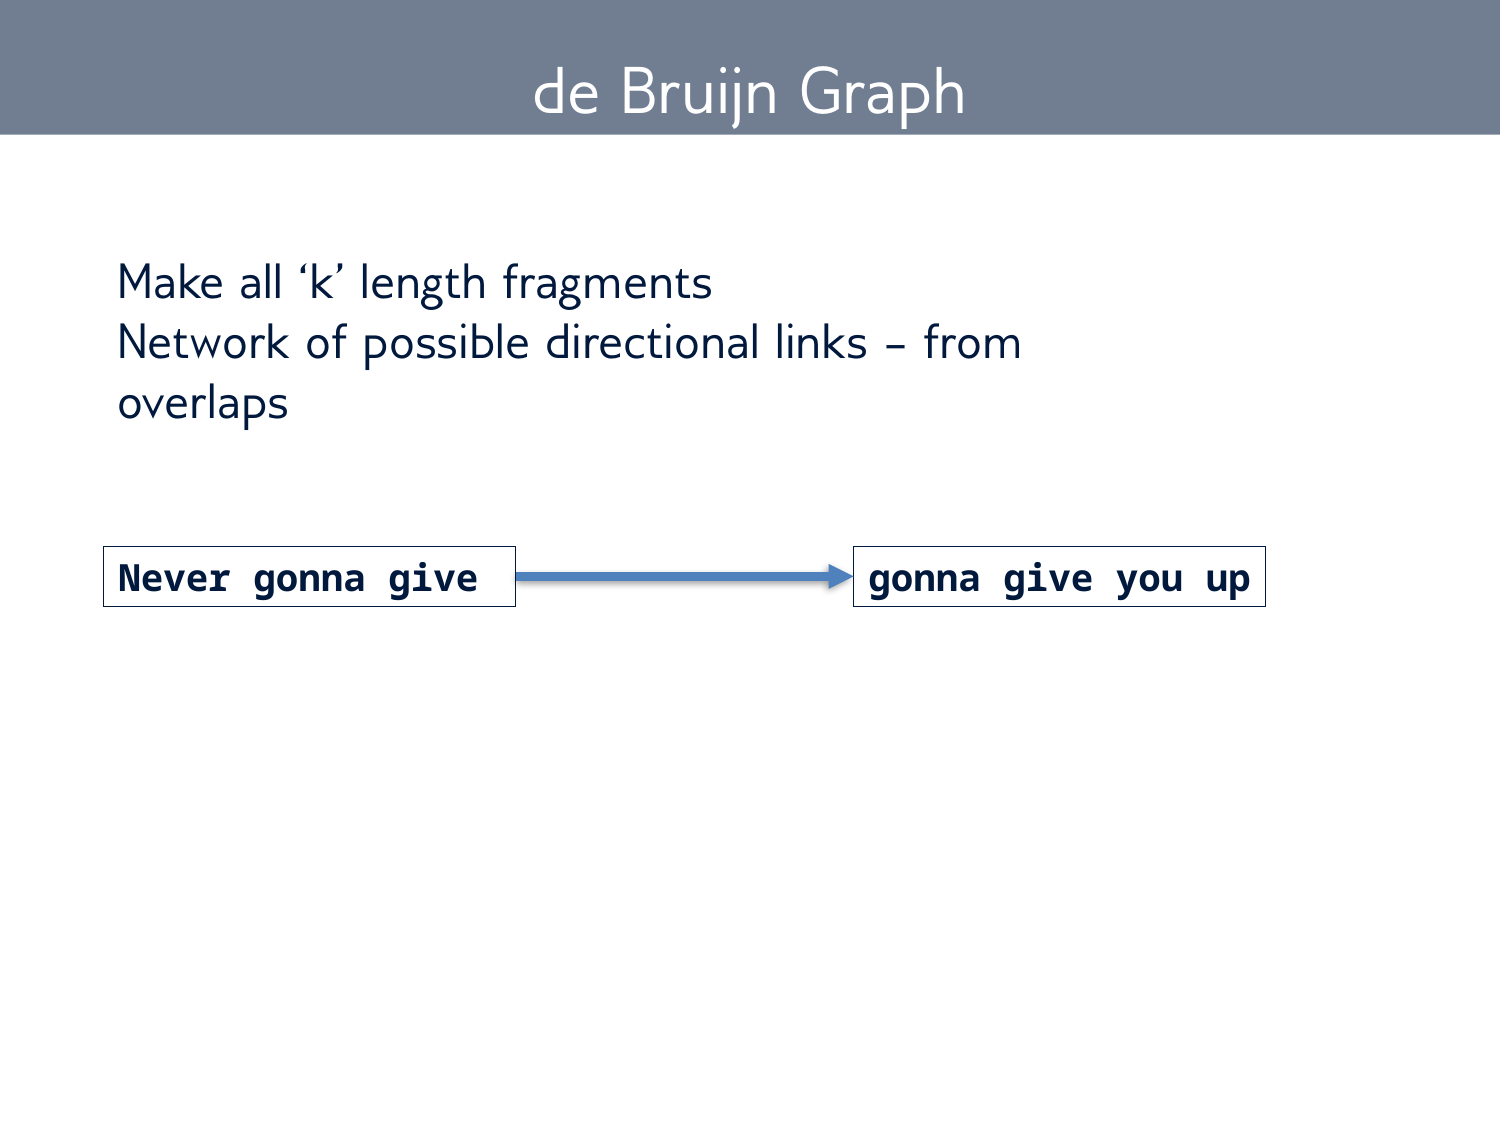

de Bruijn Graph
Make all ‘k’ length fragments
Network of possible directional links – from overlaps
Never gonna give
gonna give you up